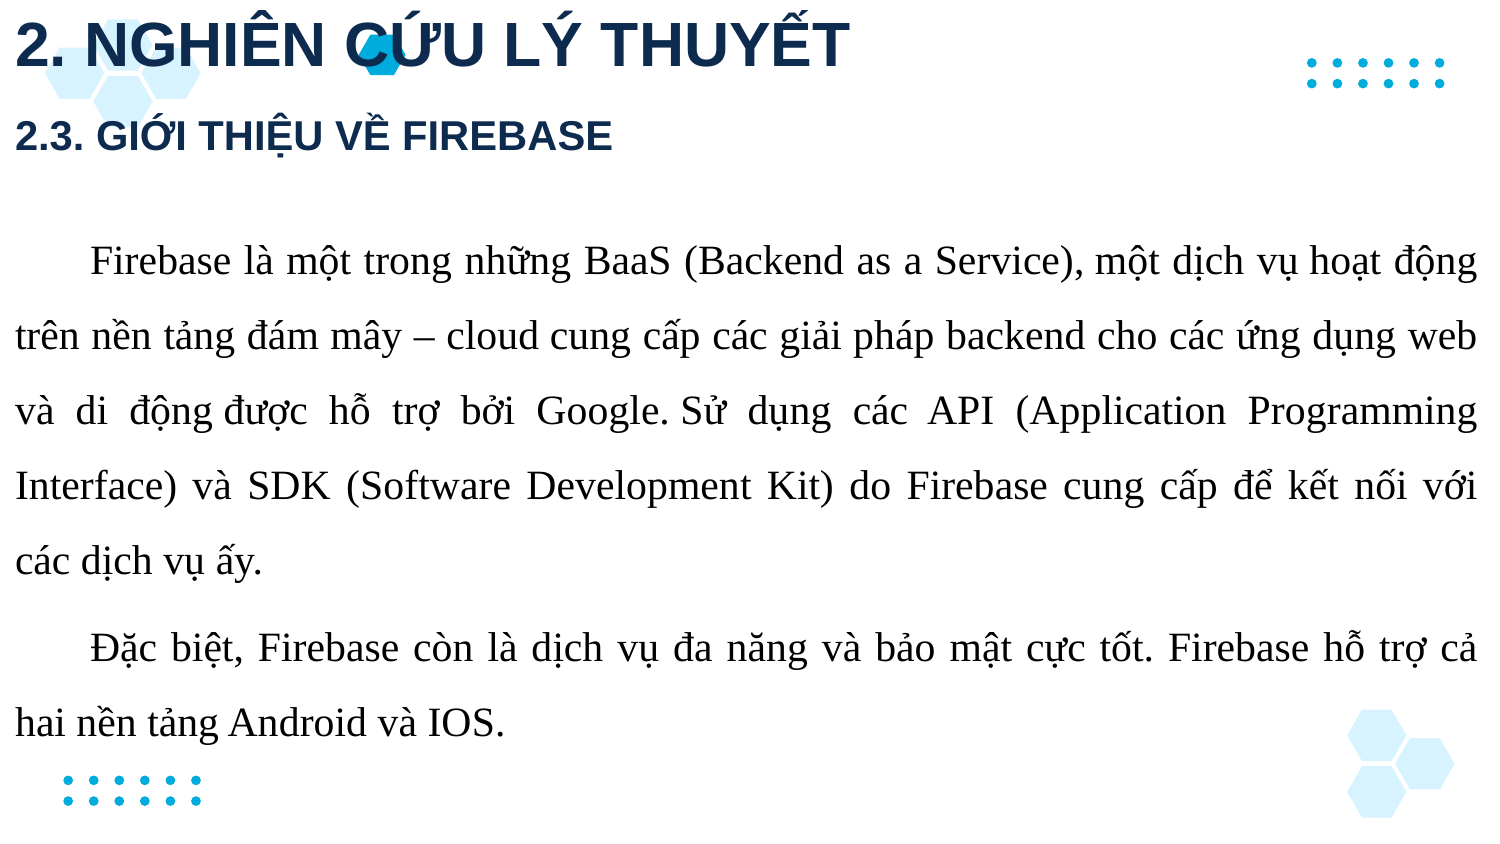

# 2. NGHIÊN CỨU LÝ THUYẾT
2.3. GIỚI THIỆU VỀ FIREBASE
Firebase là một trong những BaaS (Backend as a Service), một dịch vụ hoạt động trên nền tảng đám mây – cloud cung cấp các giải pháp backend cho các ứng dụng web và di động được hỗ trợ bởi Google. Sử dụng các API (Application Programming Interface) và SDK (Software Development Kit) do Firebase cung cấp để kết nối với các dịch vụ ấy.
Đặc biệt, Firebase còn là dịch vụ đa năng và bảo mật cực tốt. Firebase hỗ trợ cả hai nền tảng Android và IOS.